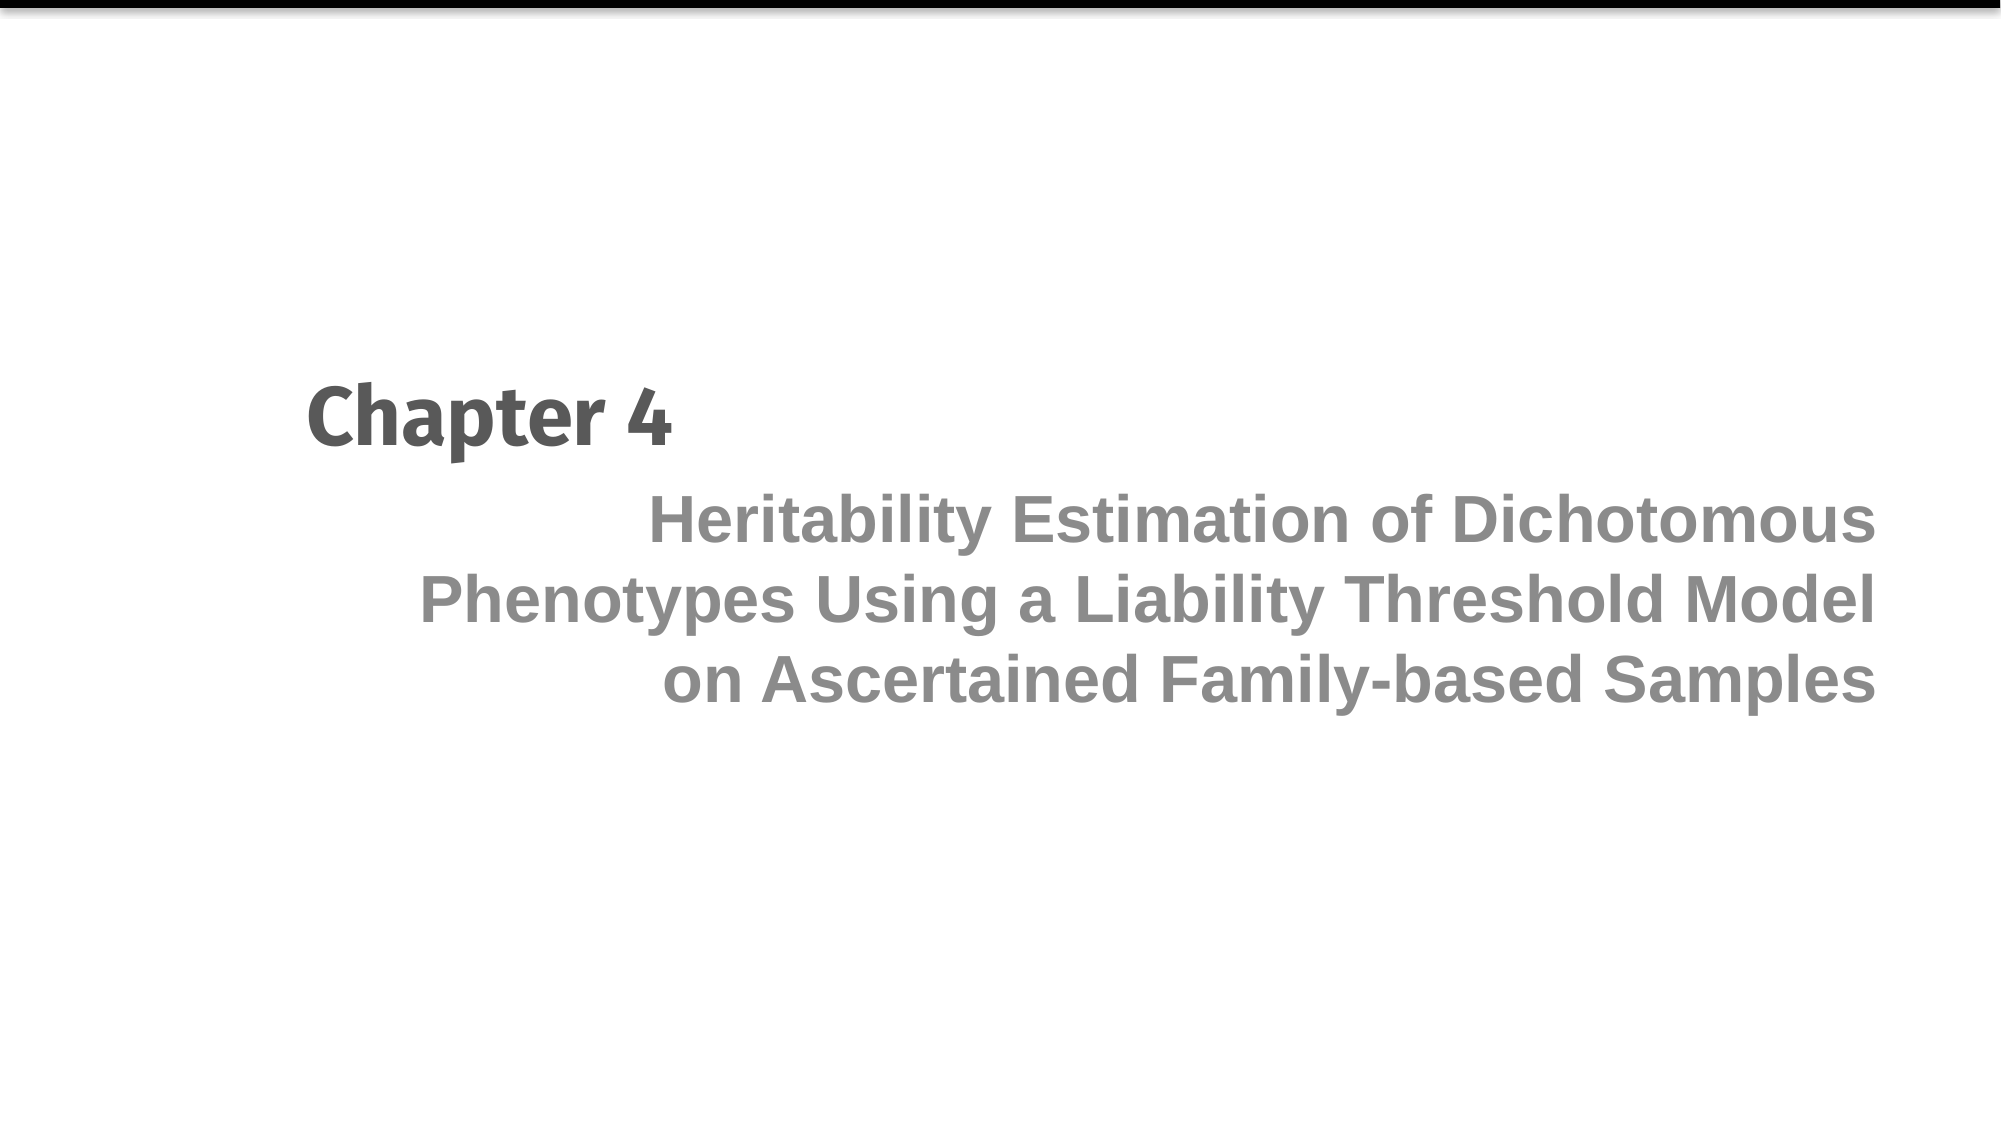

Chapter 4
Heritability Estimation of Dichotomous Phenotypes Using a Liability Threshold Model on Ascertained Family-based Samples